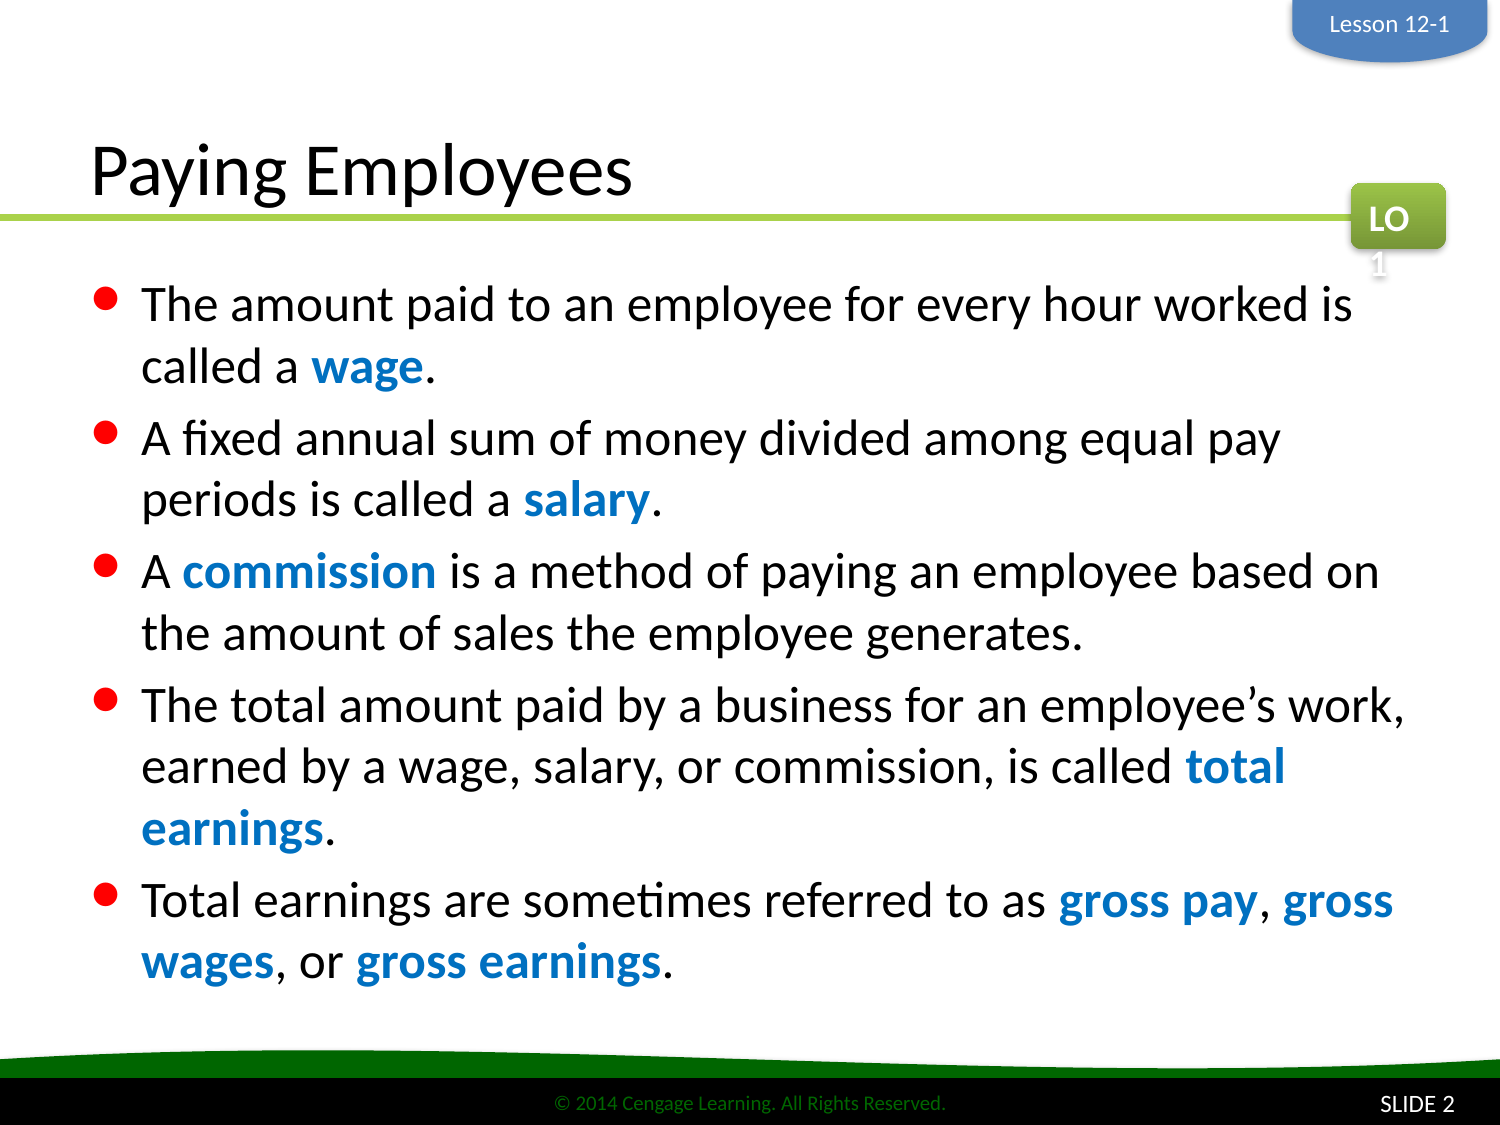

Lesson 12-1

# Paying Employees
LO1
The amount paid to an employee for every hour worked is called a wage.
A fixed annual sum of money divided among equal pay periods is called a salary.
A commission is a method of paying an employee based on the amount of sales the employee generates.
The total amount paid by a business for an employee’s work, earned by a wage, salary, or commission, is called total earnings.
Total earnings are sometimes referred to as gross pay, gross wages, or gross earnings.
SLIDE 2